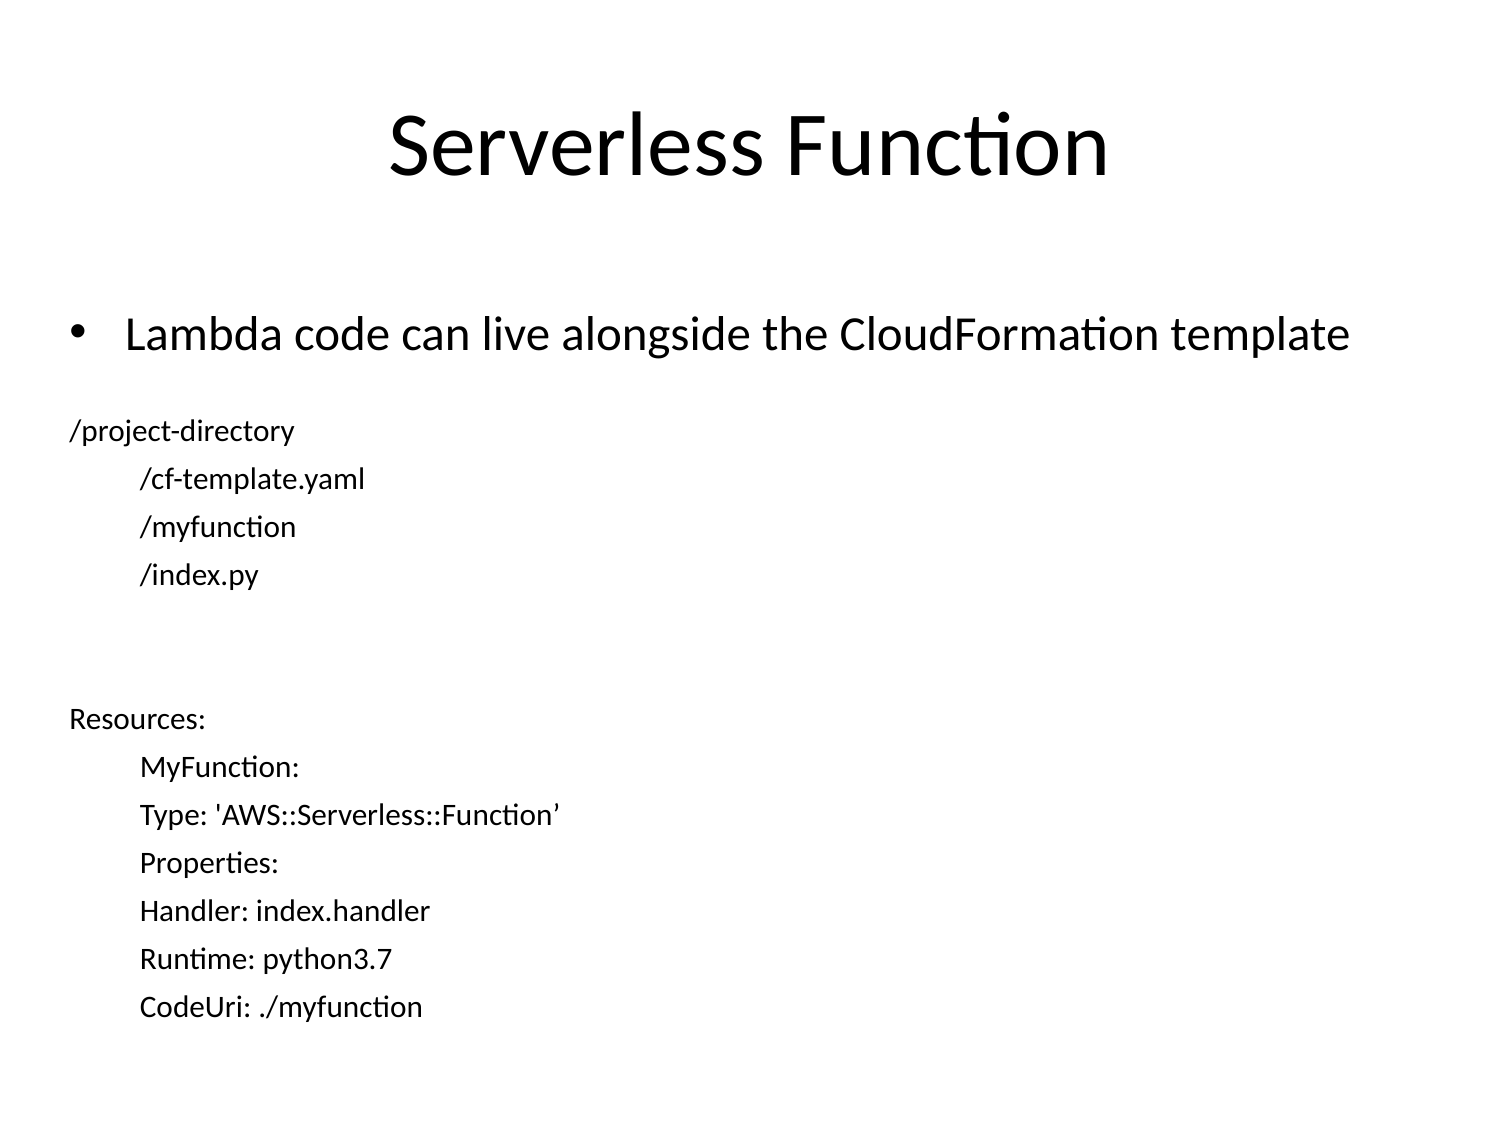

# Serverless Function
Lambda code can live alongside the CloudFormation template

/project-directory
	/cf-template.yaml
	/myfunction
		/index.py

Resources:
	MyFunction:
		Type: 'AWS::Serverless::Function’
		Properties:
			Handler: index.handler
			Runtime: python3.7
			CodeUri: ./myfunction